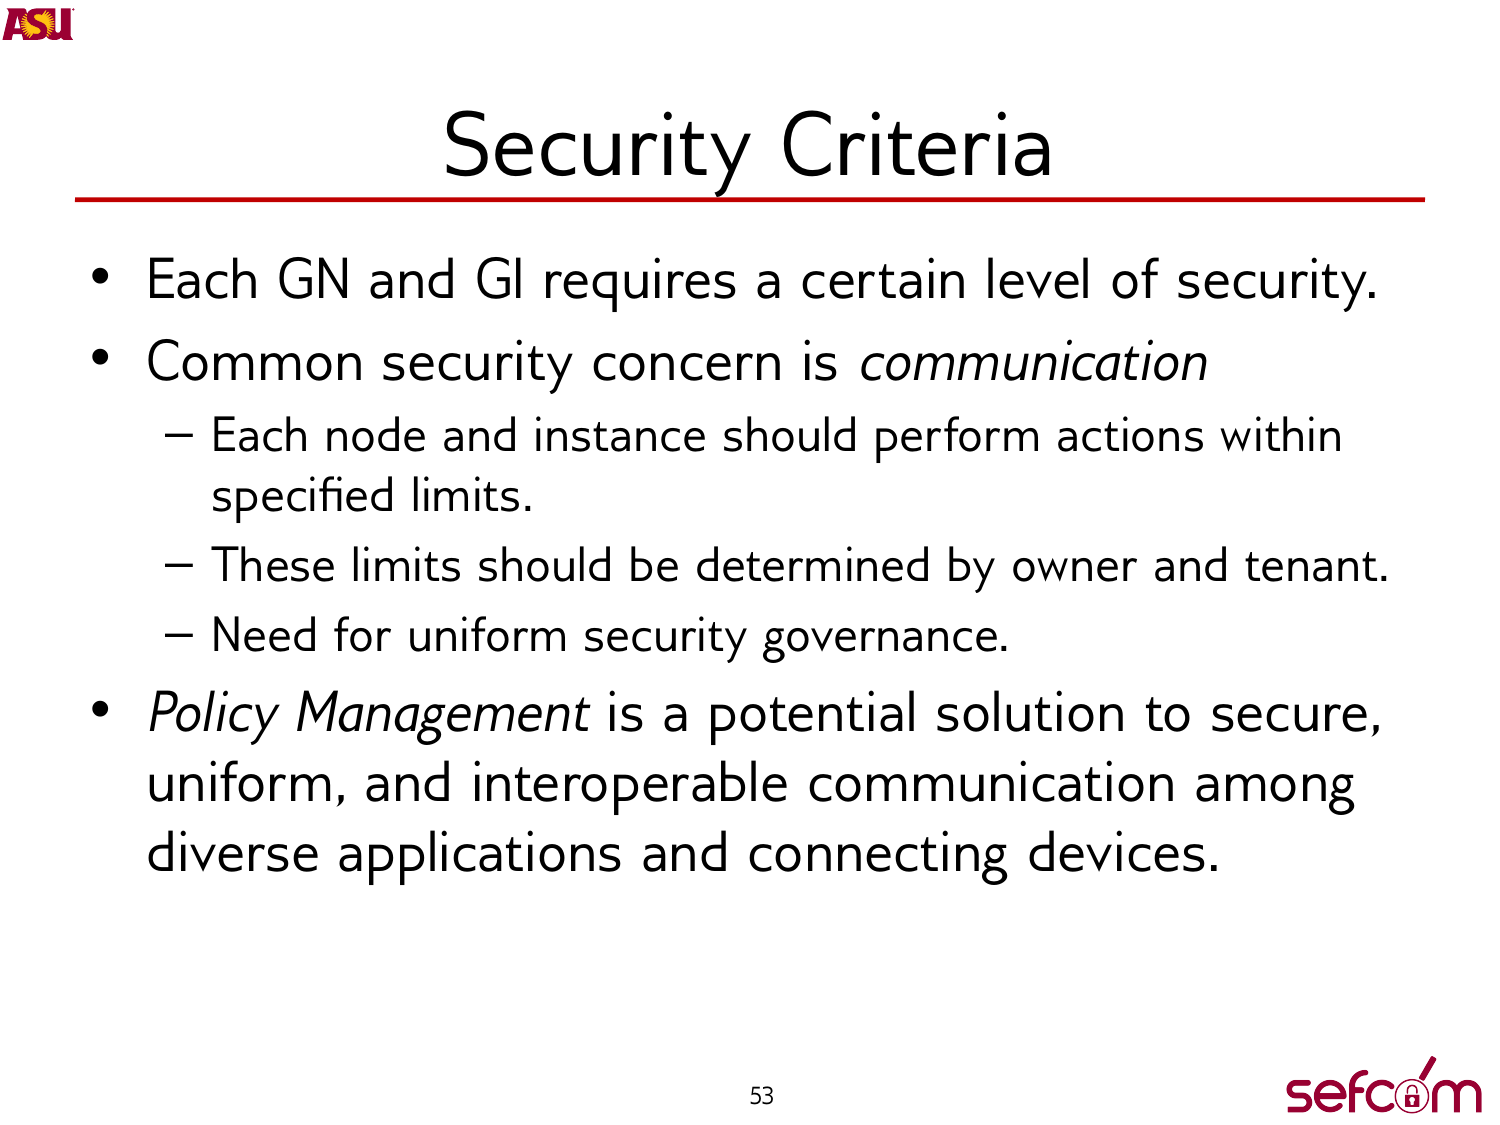

# Security Criteria
Each GN and GI requires a certain level of security.
Common security concern is communication
Each node and instance should perform actions within specified limits.
These limits should be determined by owner and tenant.
Need for uniform security governance.
Policy Management is a potential solution to secure, uniform, and interoperable communication among diverse applications and connecting devices.
53